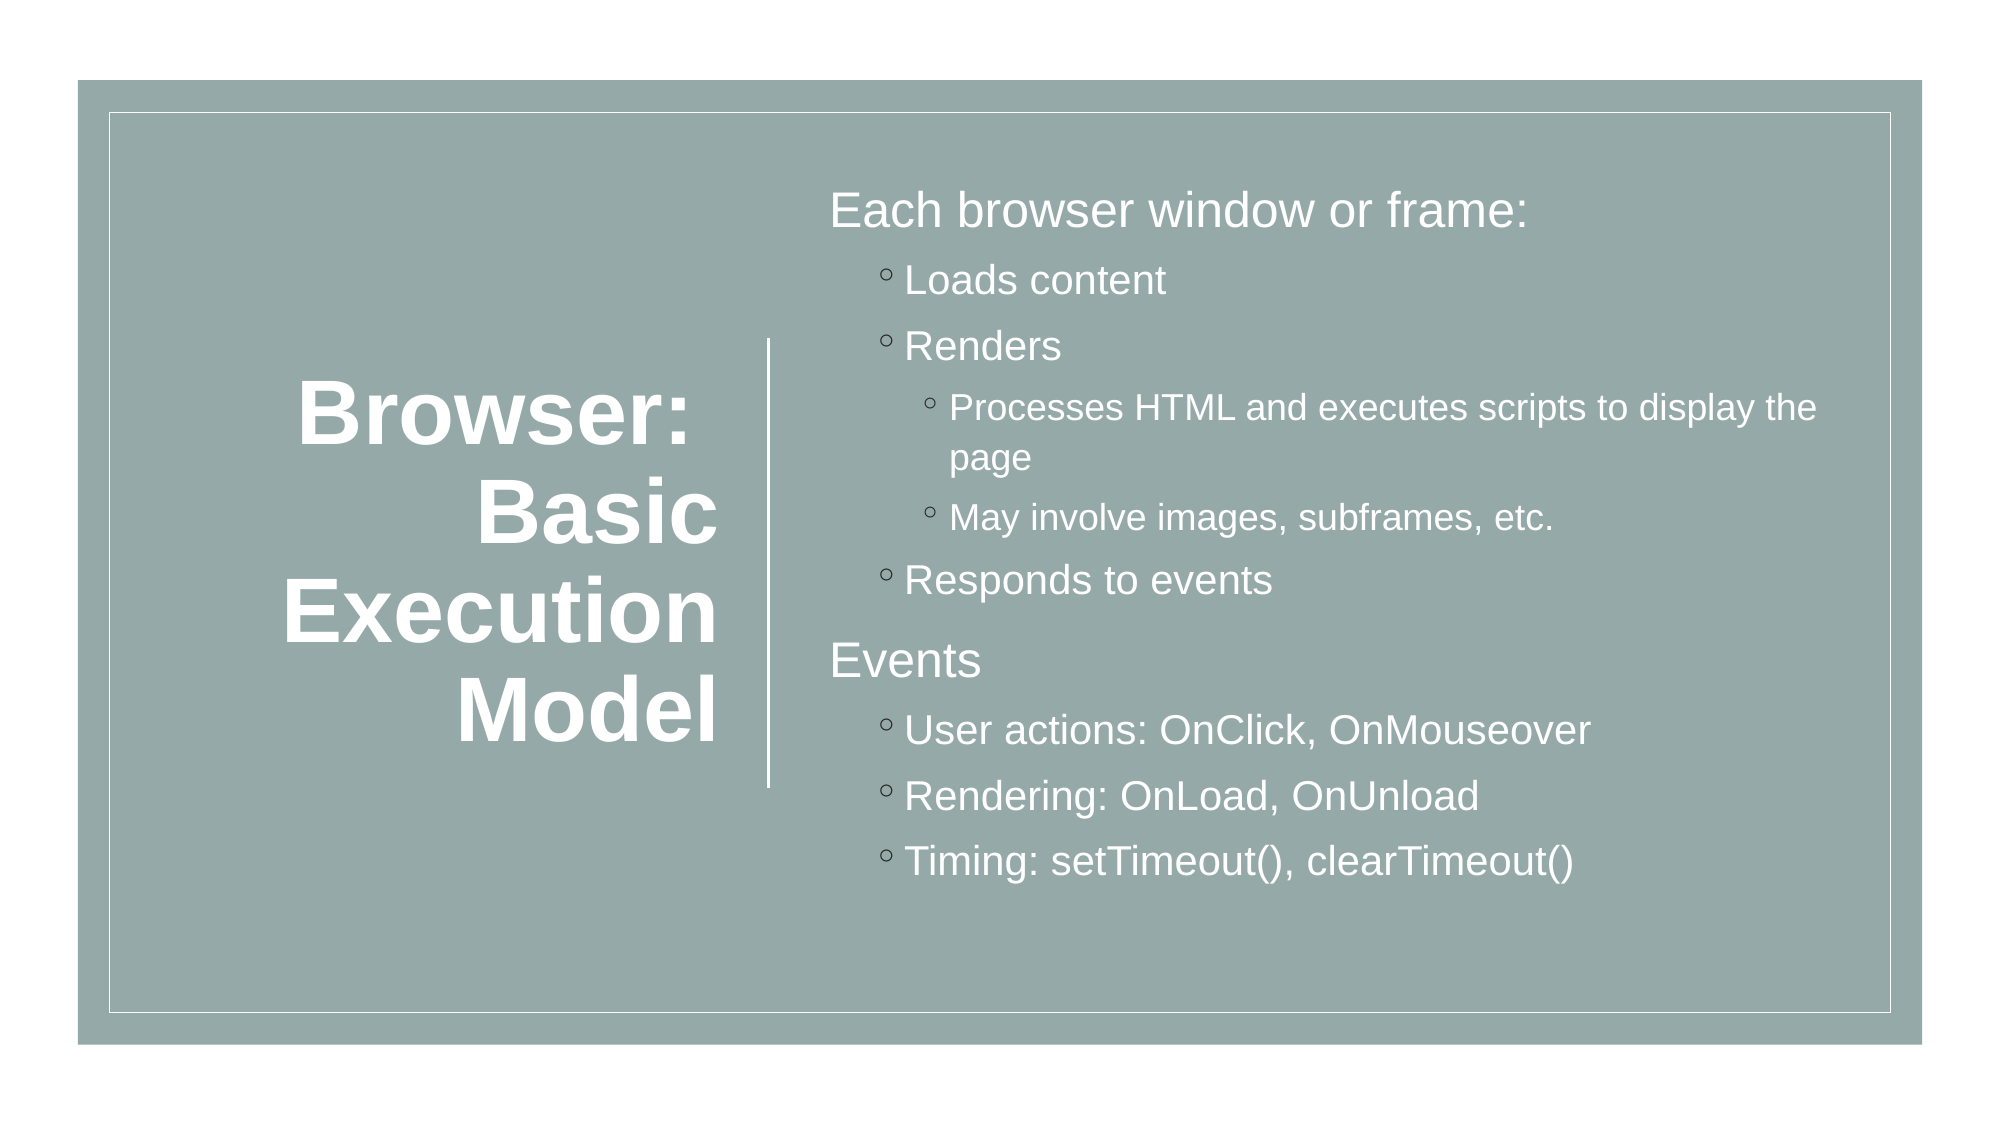

Each browser window or frame:
Loads content
Renders
Processes HTML and executes scripts to display the page
May involve images, subframes, etc.
Responds to events
Events
User actions: OnClick, OnMouseover
Rendering: OnLoad, OnUnload
Timing: setTimeout(), clearTimeout()

# Browser: Basic Execution Model